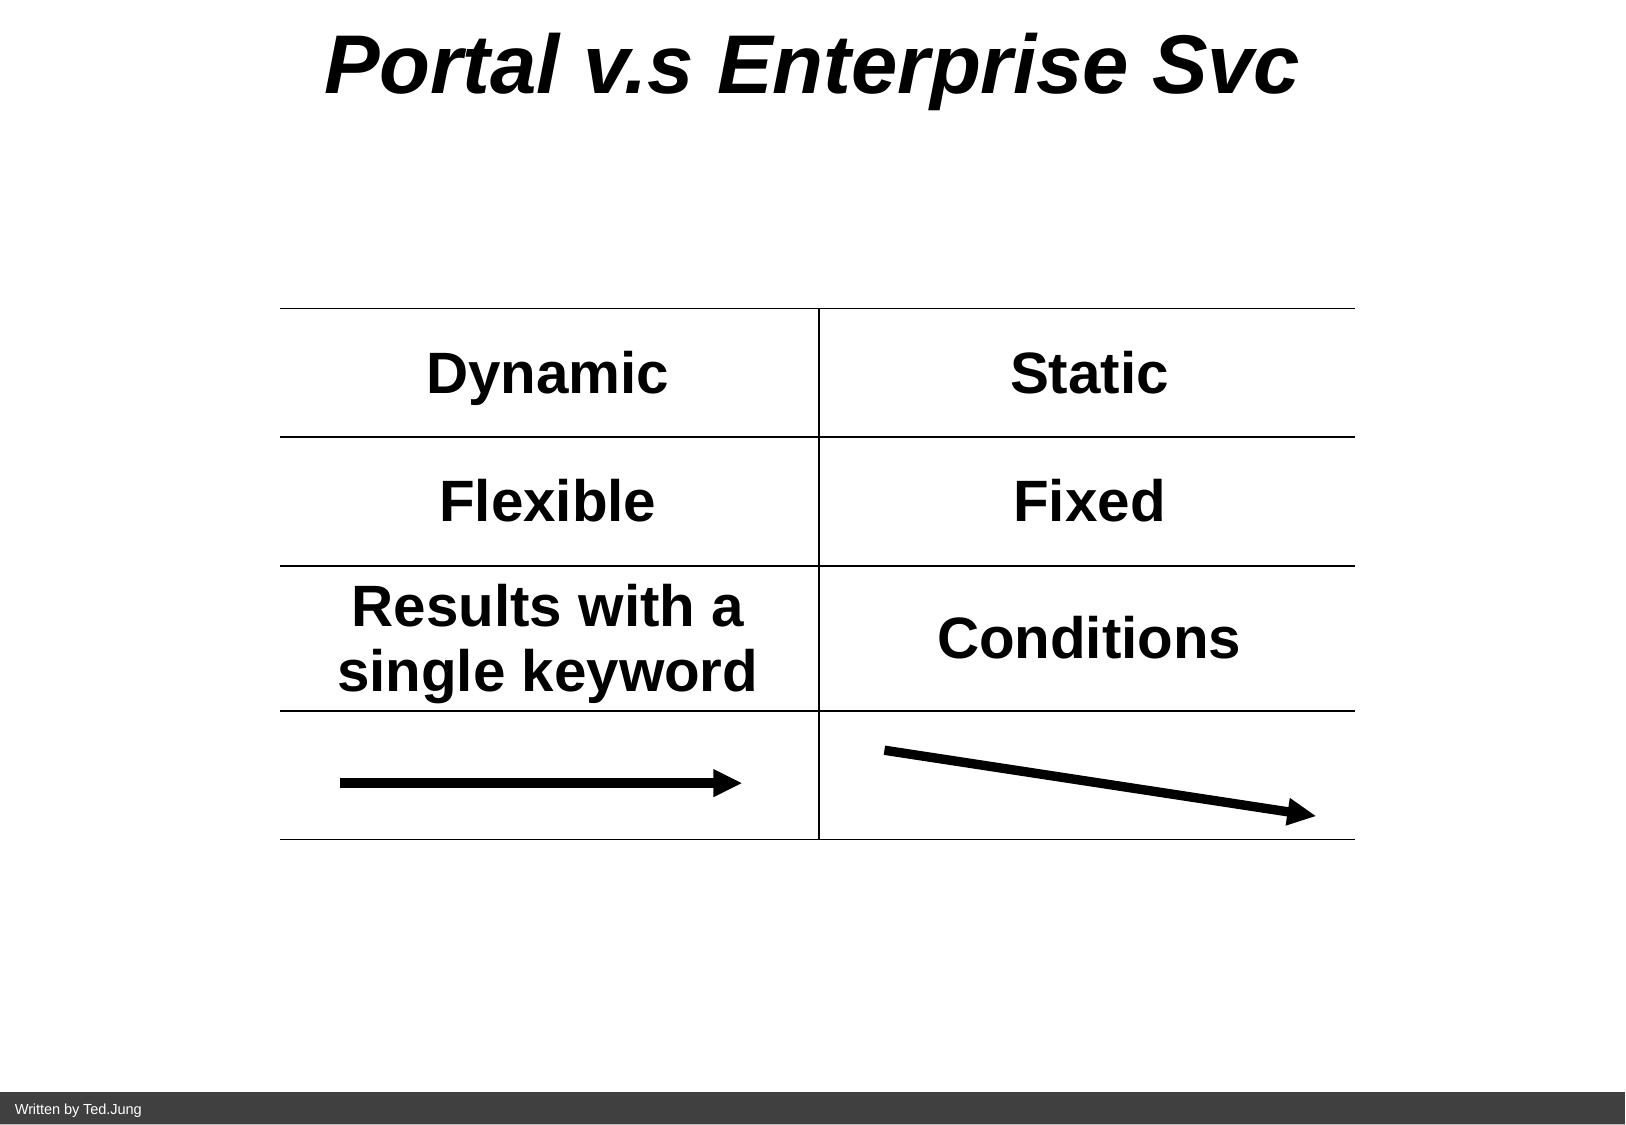

Portal v.s Enterprise Svc

| Dynamic | Static |
| --- | --- |
| Flexible | Fixed |
| Results with a single keyword | Conditions |
|  |  |